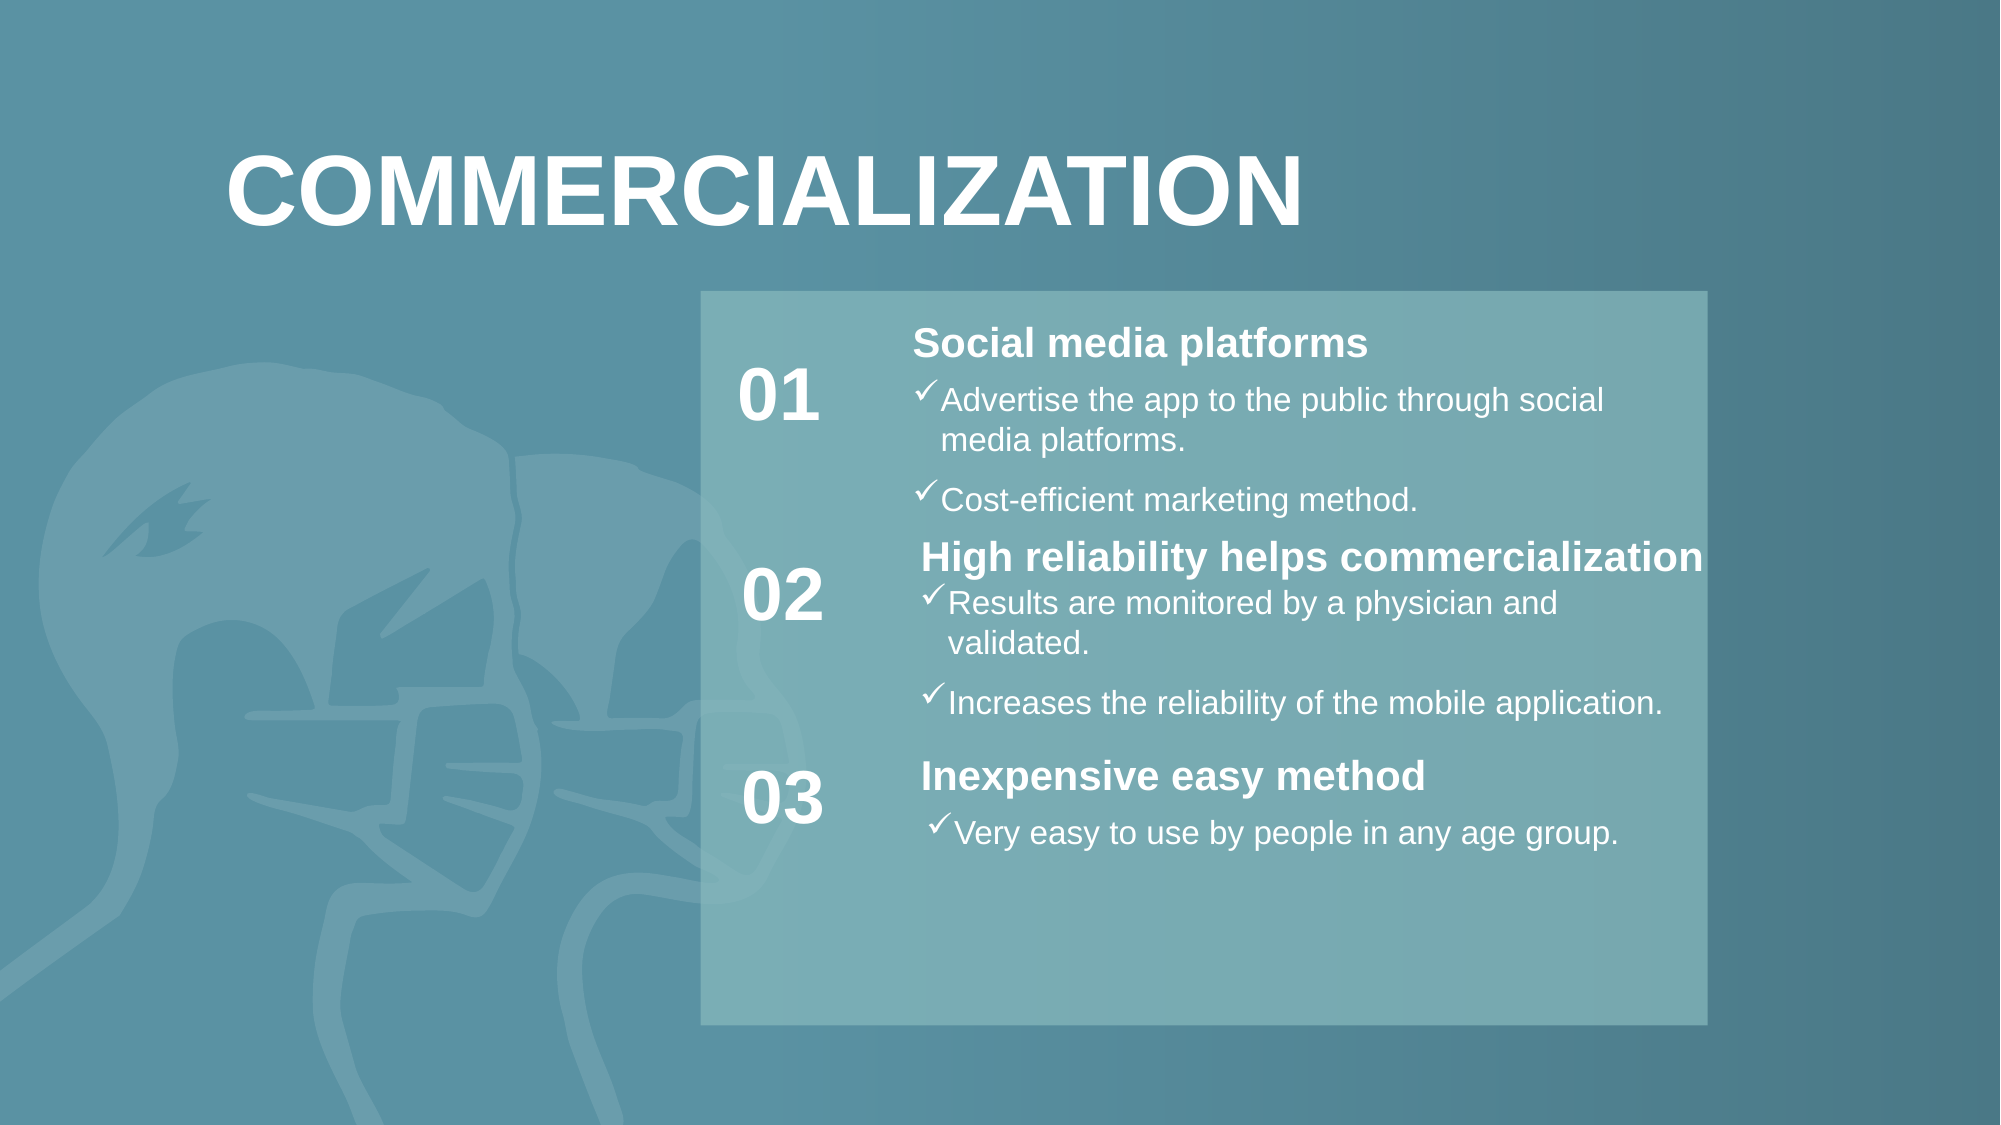

COMMERCIALIZATION

Social media platforms
01
Advertise the app to the public through social media platforms.
Cost-efficient marketing method.
High reliability helps commercialization
02
Results are monitored by a physician and validated.
Increases the reliability of the mobile application.
03
Inexpensive easy method
Very easy to use by people in any age group.